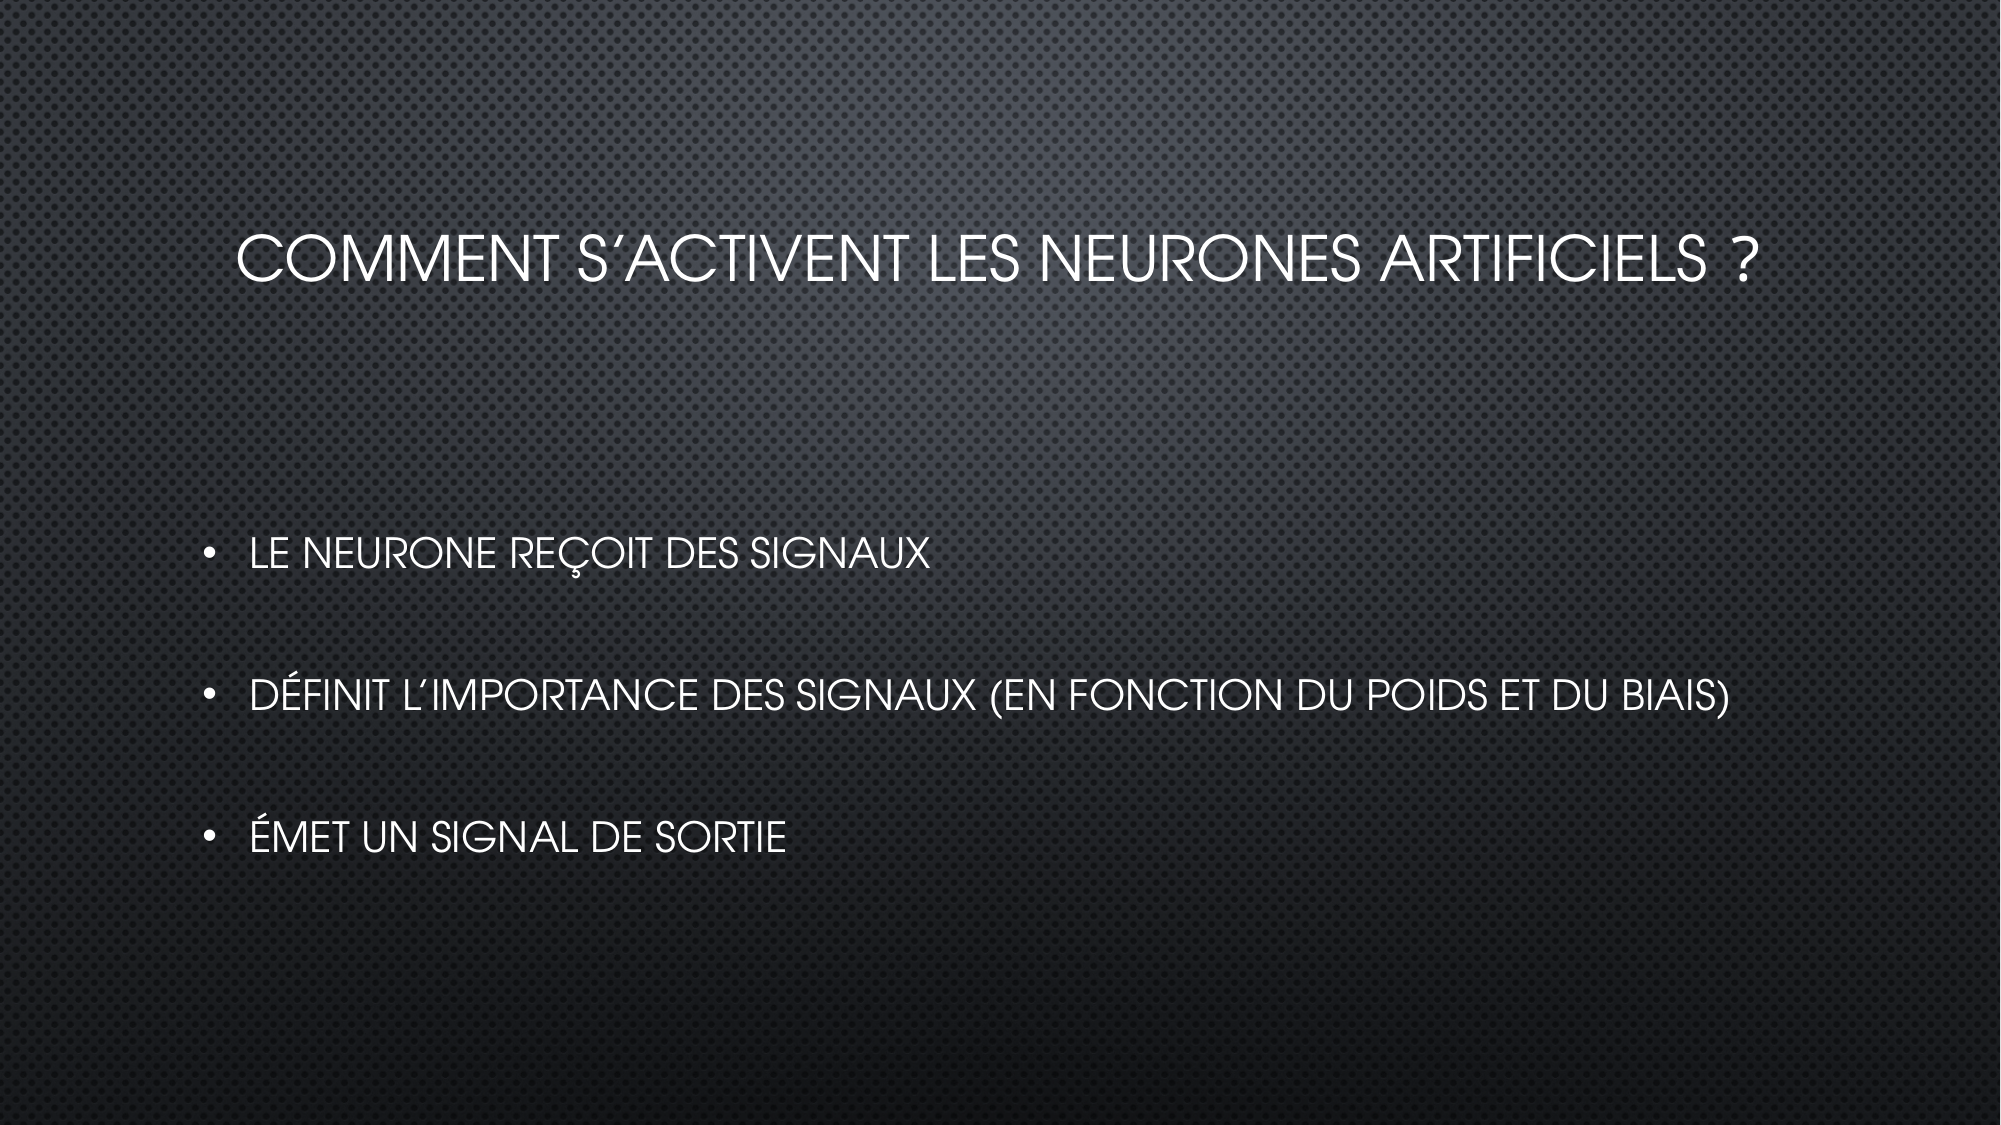

# Comment s’activent les neurones artificiels ?
Le neurone reçoit des signaux

Définit l’importance des signaux (en fonction du poids et du biais)

Émet un signal de sortie